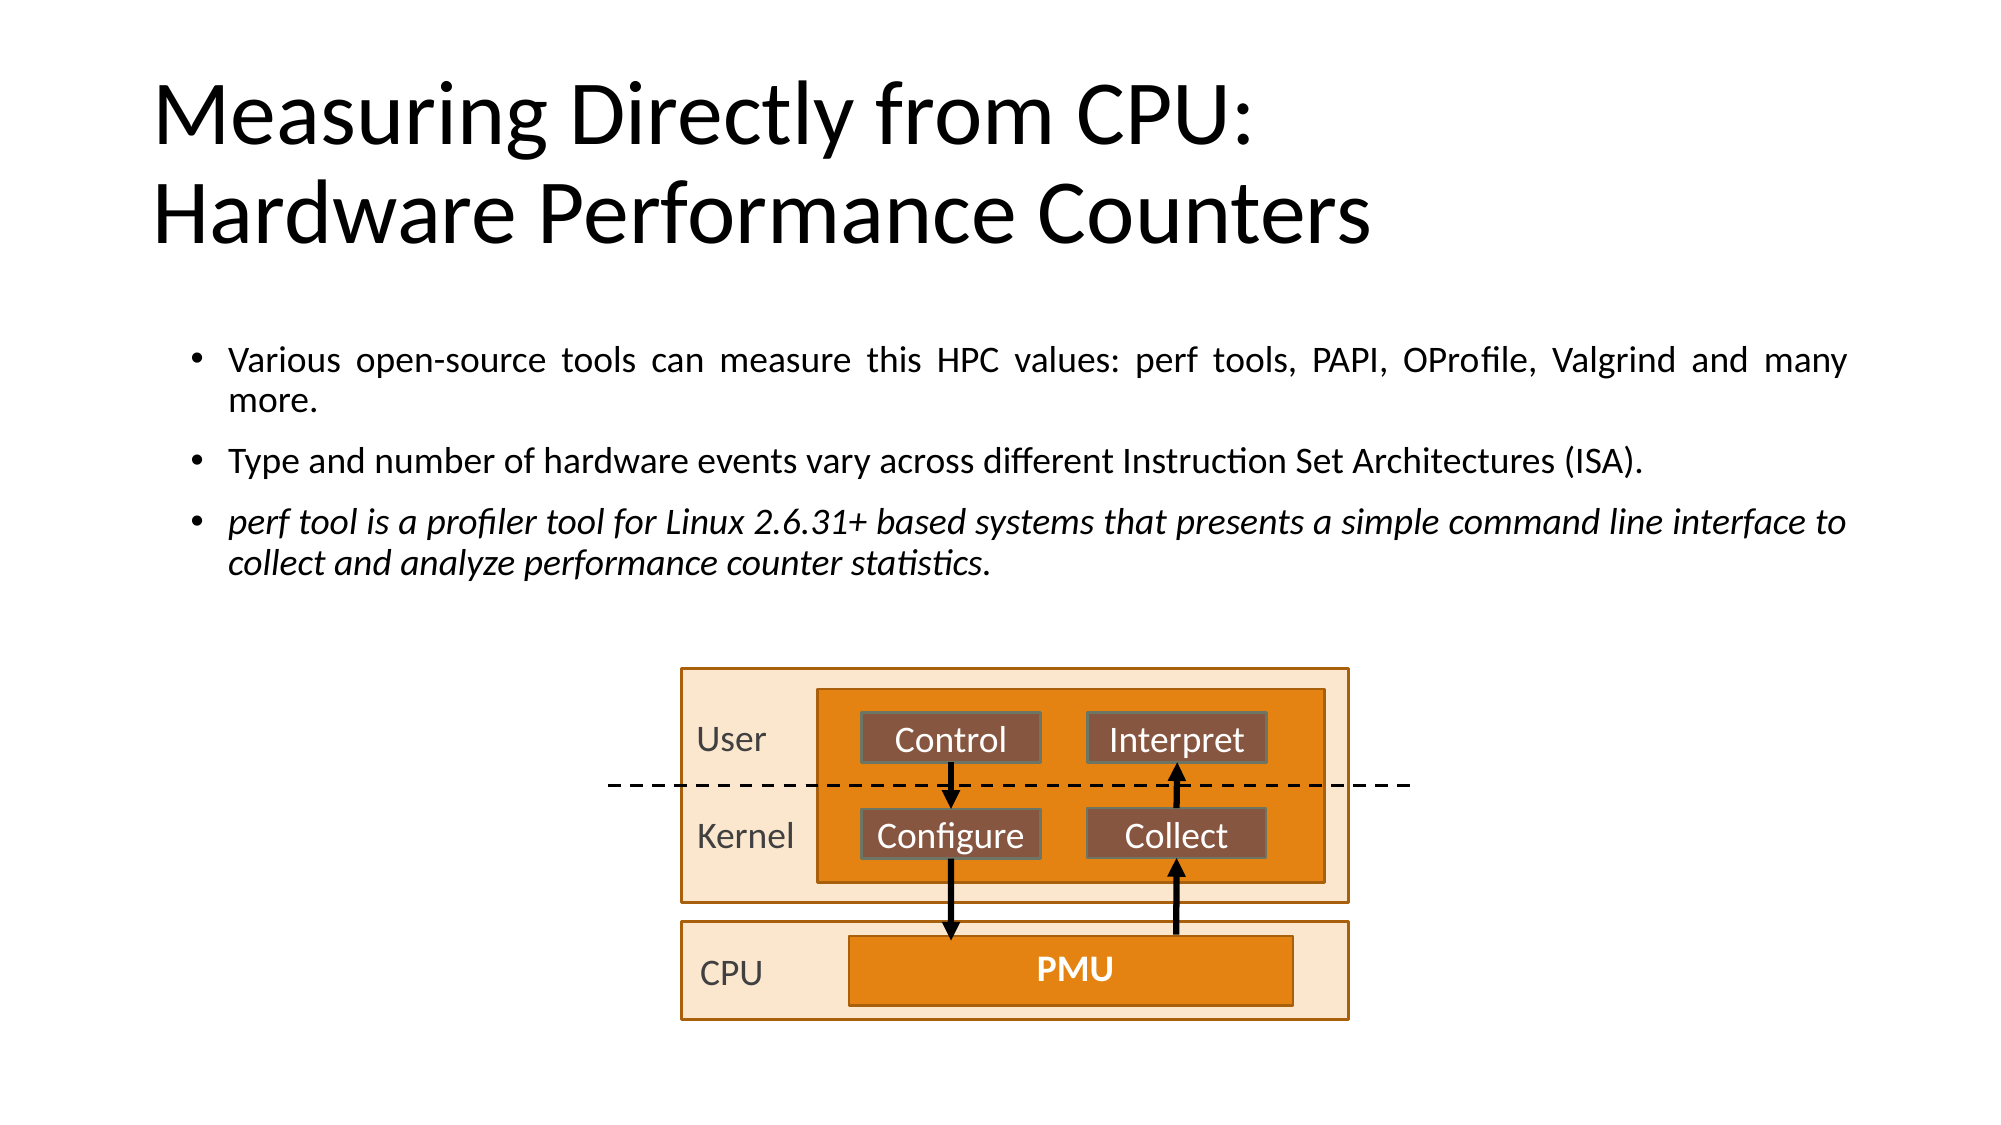

Measuring Directly from CPU:
Hardware Performance Counters
Various open-source tools can measure this HPC values: perf tools, PAPI, OProfile, Valgrind and many more.
Type and number of hardware events vary across different Instruction Set Architectures (ISA).
perf tool is a profiler tool for Linux 2.6.31+ based systems that presents a simple command line interface to collect and analyze performance counter statistics.

User
Interpret
Control
Kernel
Collect
Configure

PMU
CPU